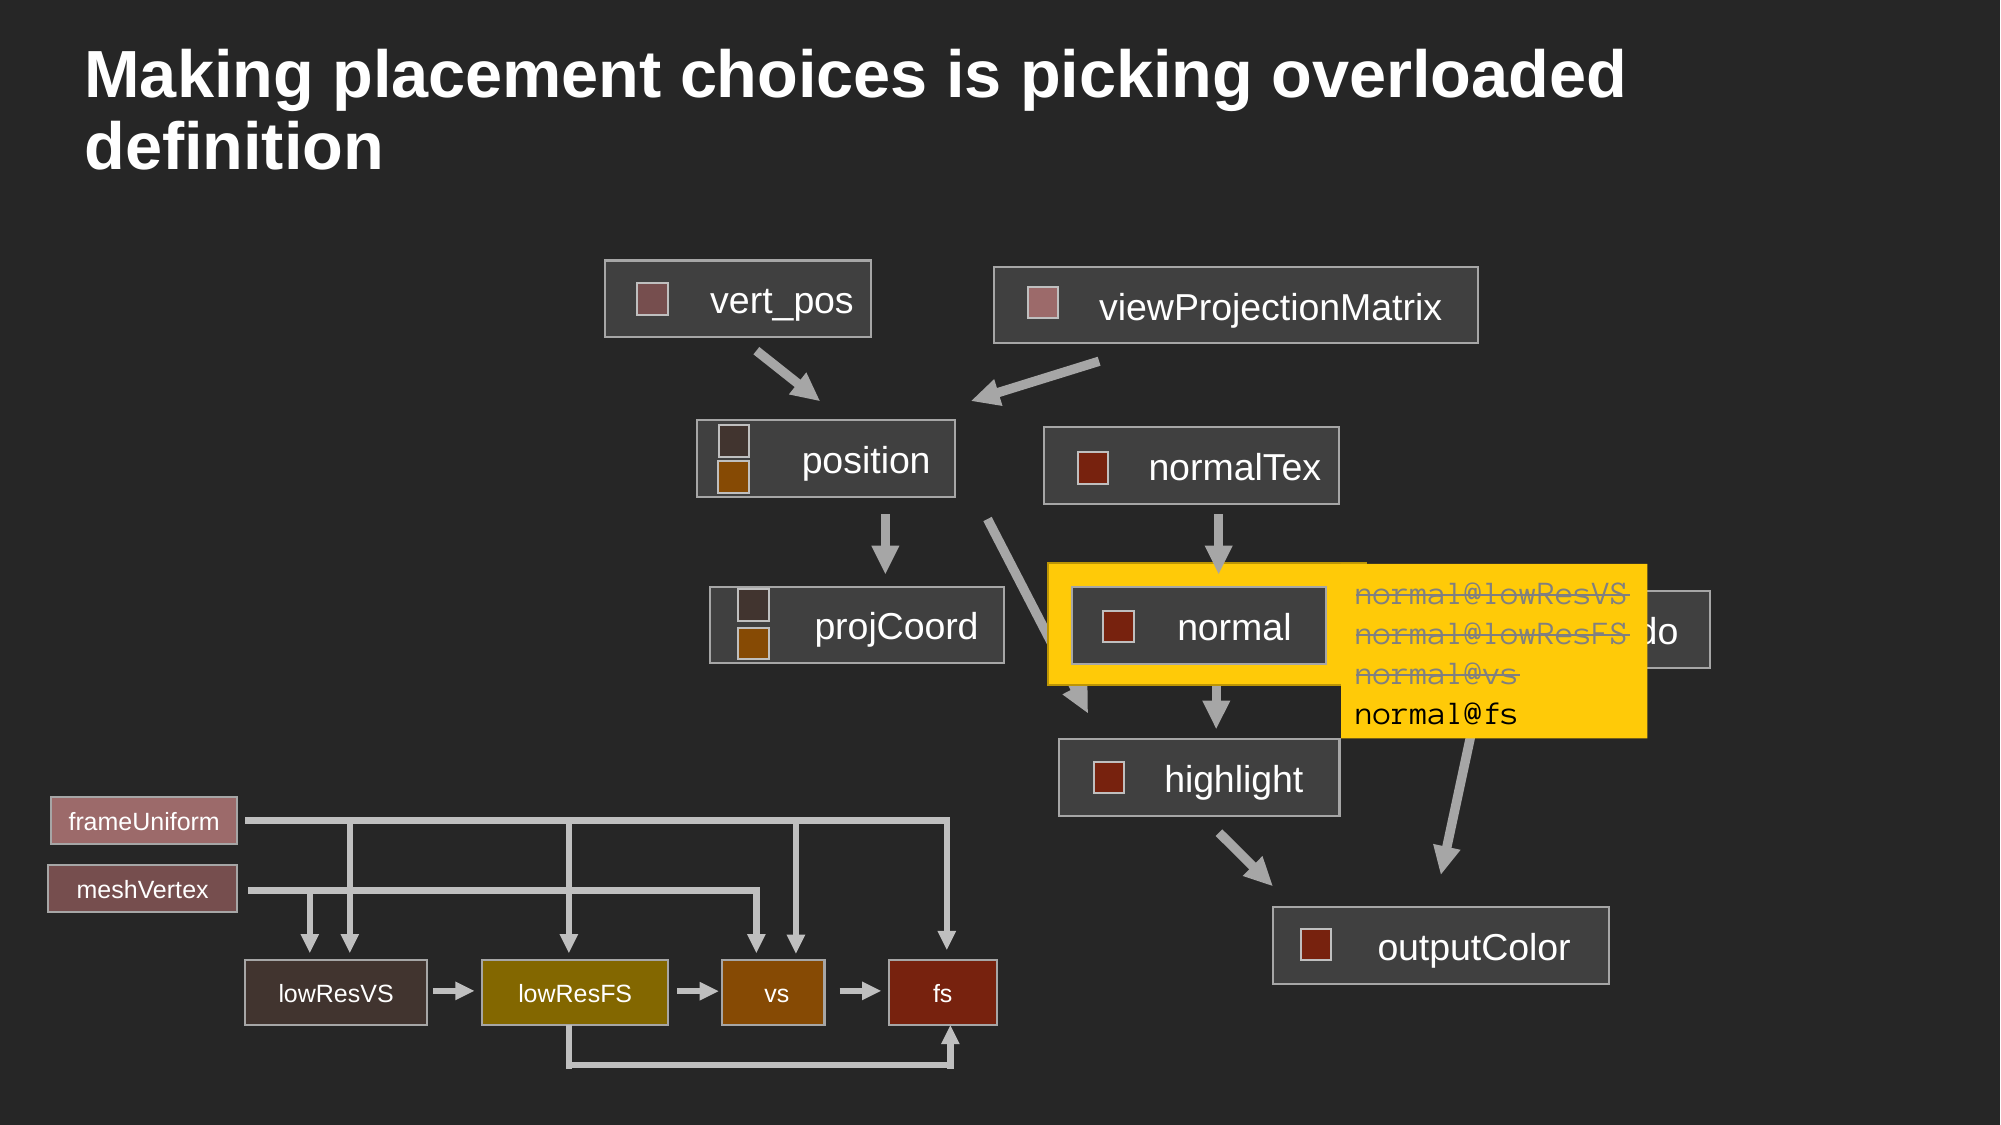

Making placement choices is picking overloaded definition
vert_pos
viewProjectionMatrix

position

normalTex

normal@lowResVS
normal@lowResFS
normal@vs
normal@fs
projCoord
normal

albedo

highlight

frameUniform
meshVertex
outputColor

lowResVS
lowResFS
 vs
fs